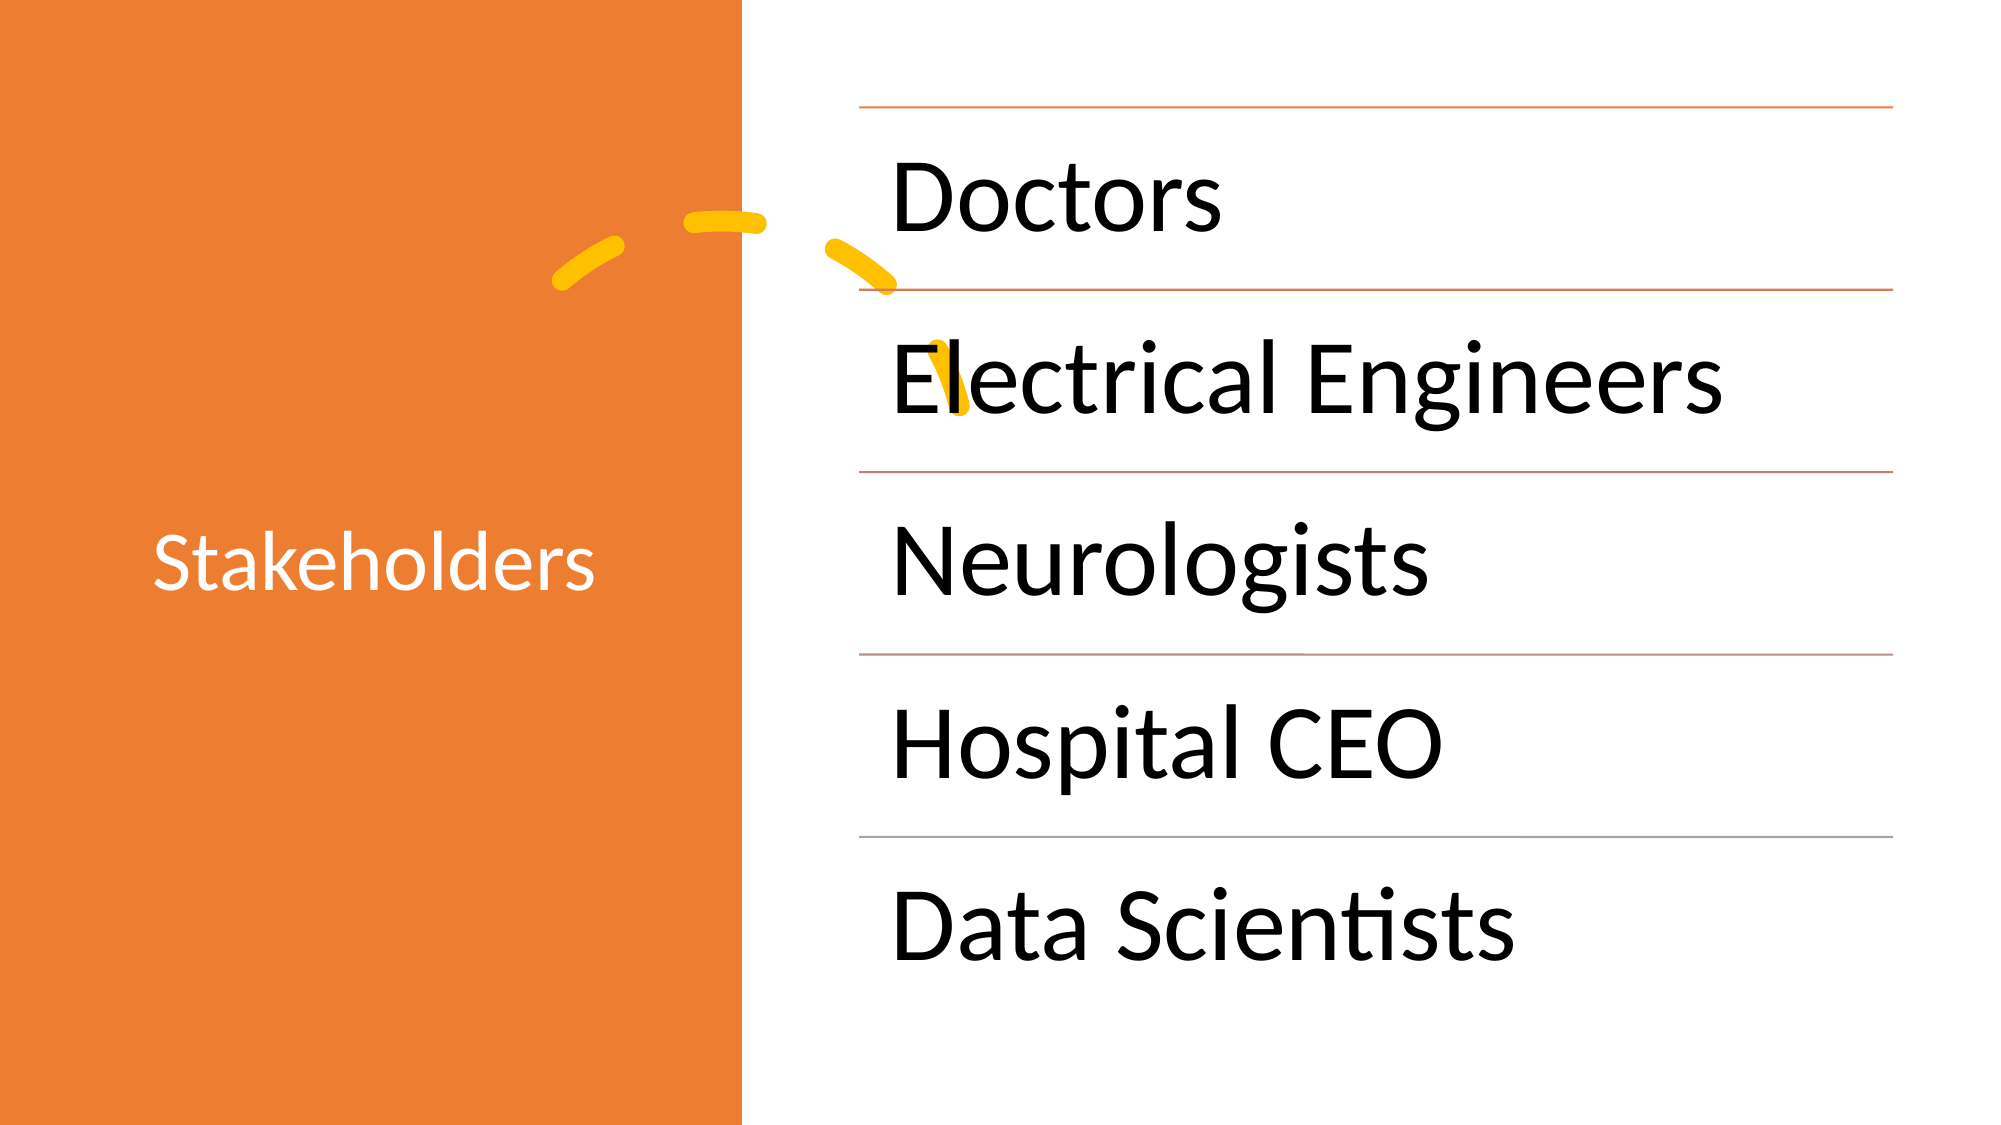

# Stakeholders
Doctors
Electrical Engineers
Neurologists
Hospital CEO
Data Scientists